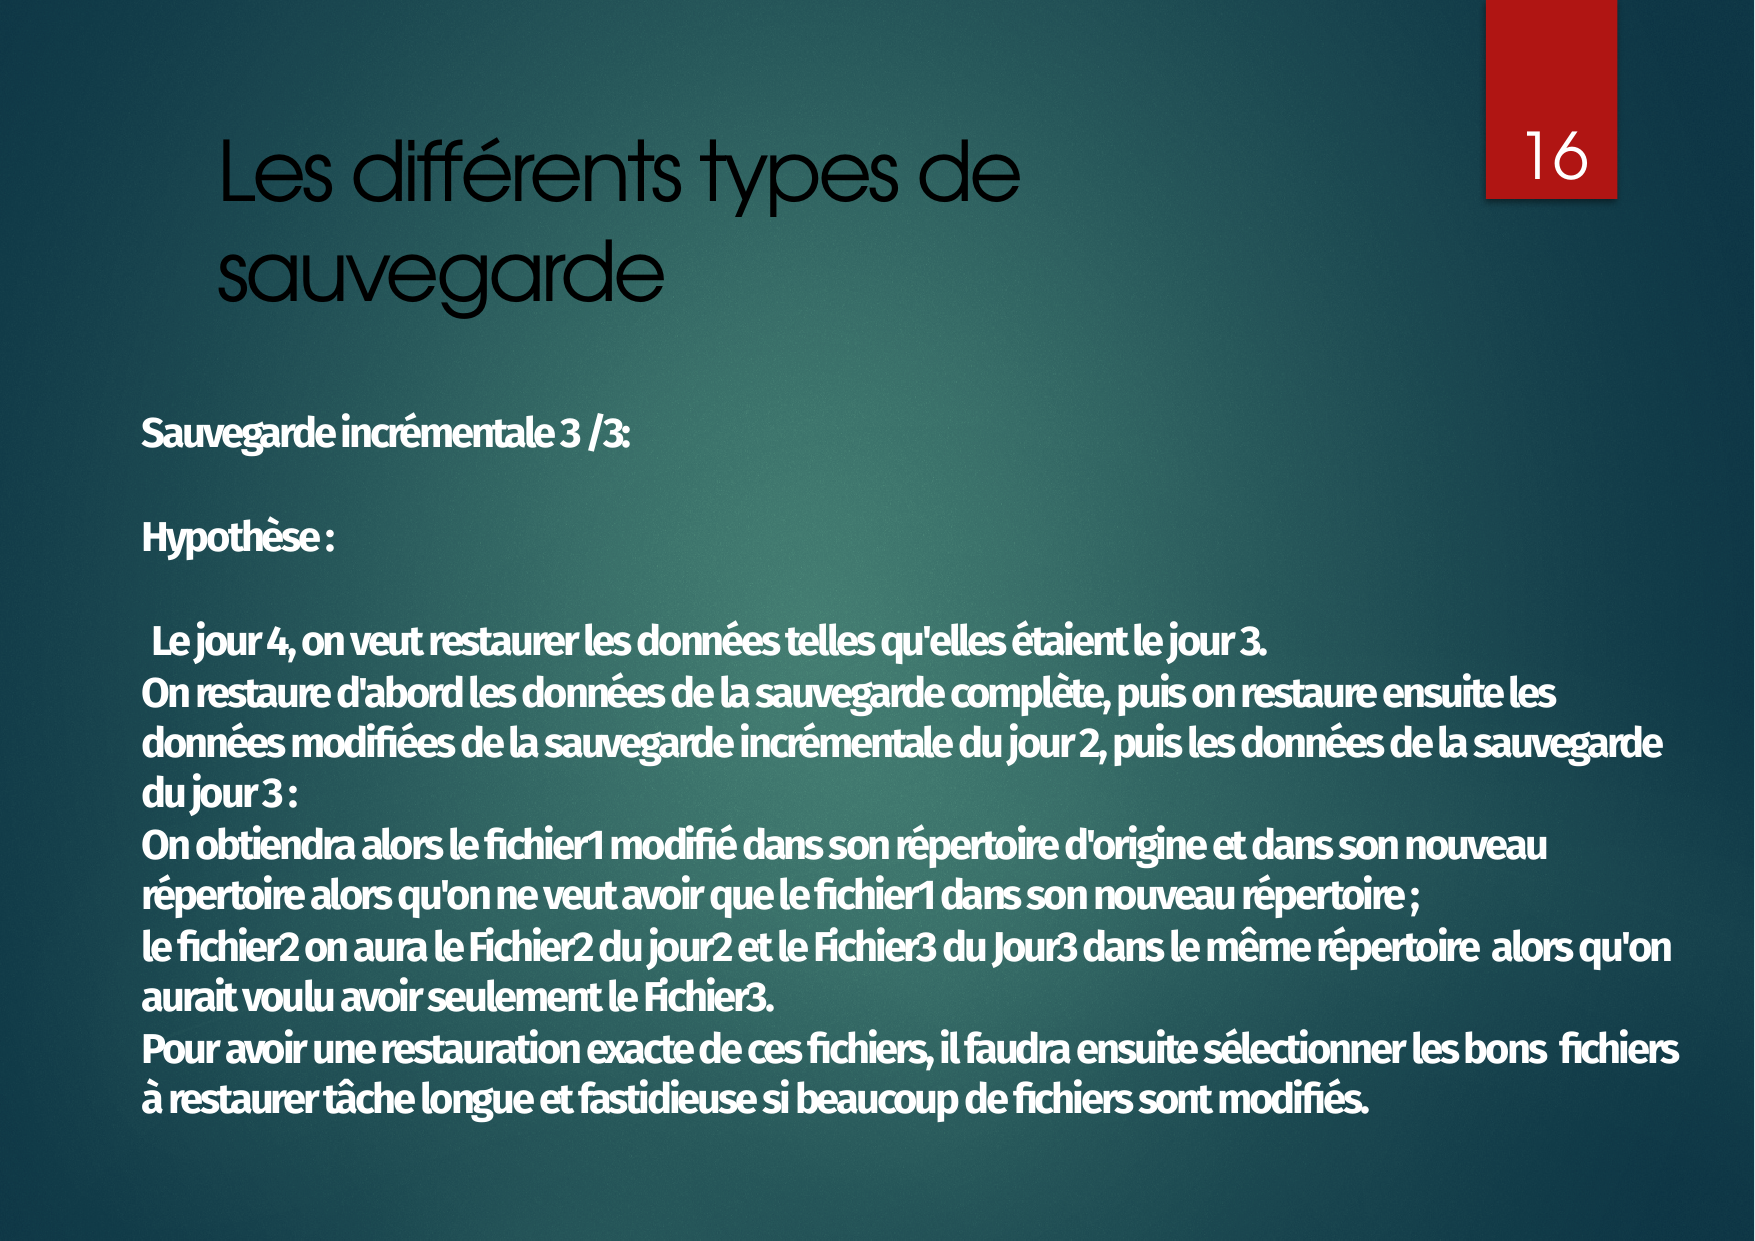

16
# Les différents types de sauvegarde
Sauvegarde incrémentale 3 /3:

Hypothèse :

 Le jour 4, on veut restaurer les données telles qu'elles étaient le jour 3.
On restaure d'abord les données de la sauvegarde complète, puis on restaure ensuite les  données modifiées de la sauvegarde incrémentale du jour 2, puis les données de la sauvegarde  du jour 3 :
On obtiendra alors le fichier1 modifié dans son répertoire d'origine et dans son nouveau  répertoire alors qu'on ne veut avoir que le fichier1 dans son nouveau répertoire ;
le fichier2 on aura le Fichier2 du jour2 et le Fichier3 du Jour3 dans le même répertoire  alors qu'on aurait voulu avoir seulement le Fichier3.
Pour avoir une restauration exacte de ces fichiers, il faudra ensuite sélectionner les bons  fichiers à restaurer tâche longue et fastidieuse si beaucoup de fichiers sont modifiés.